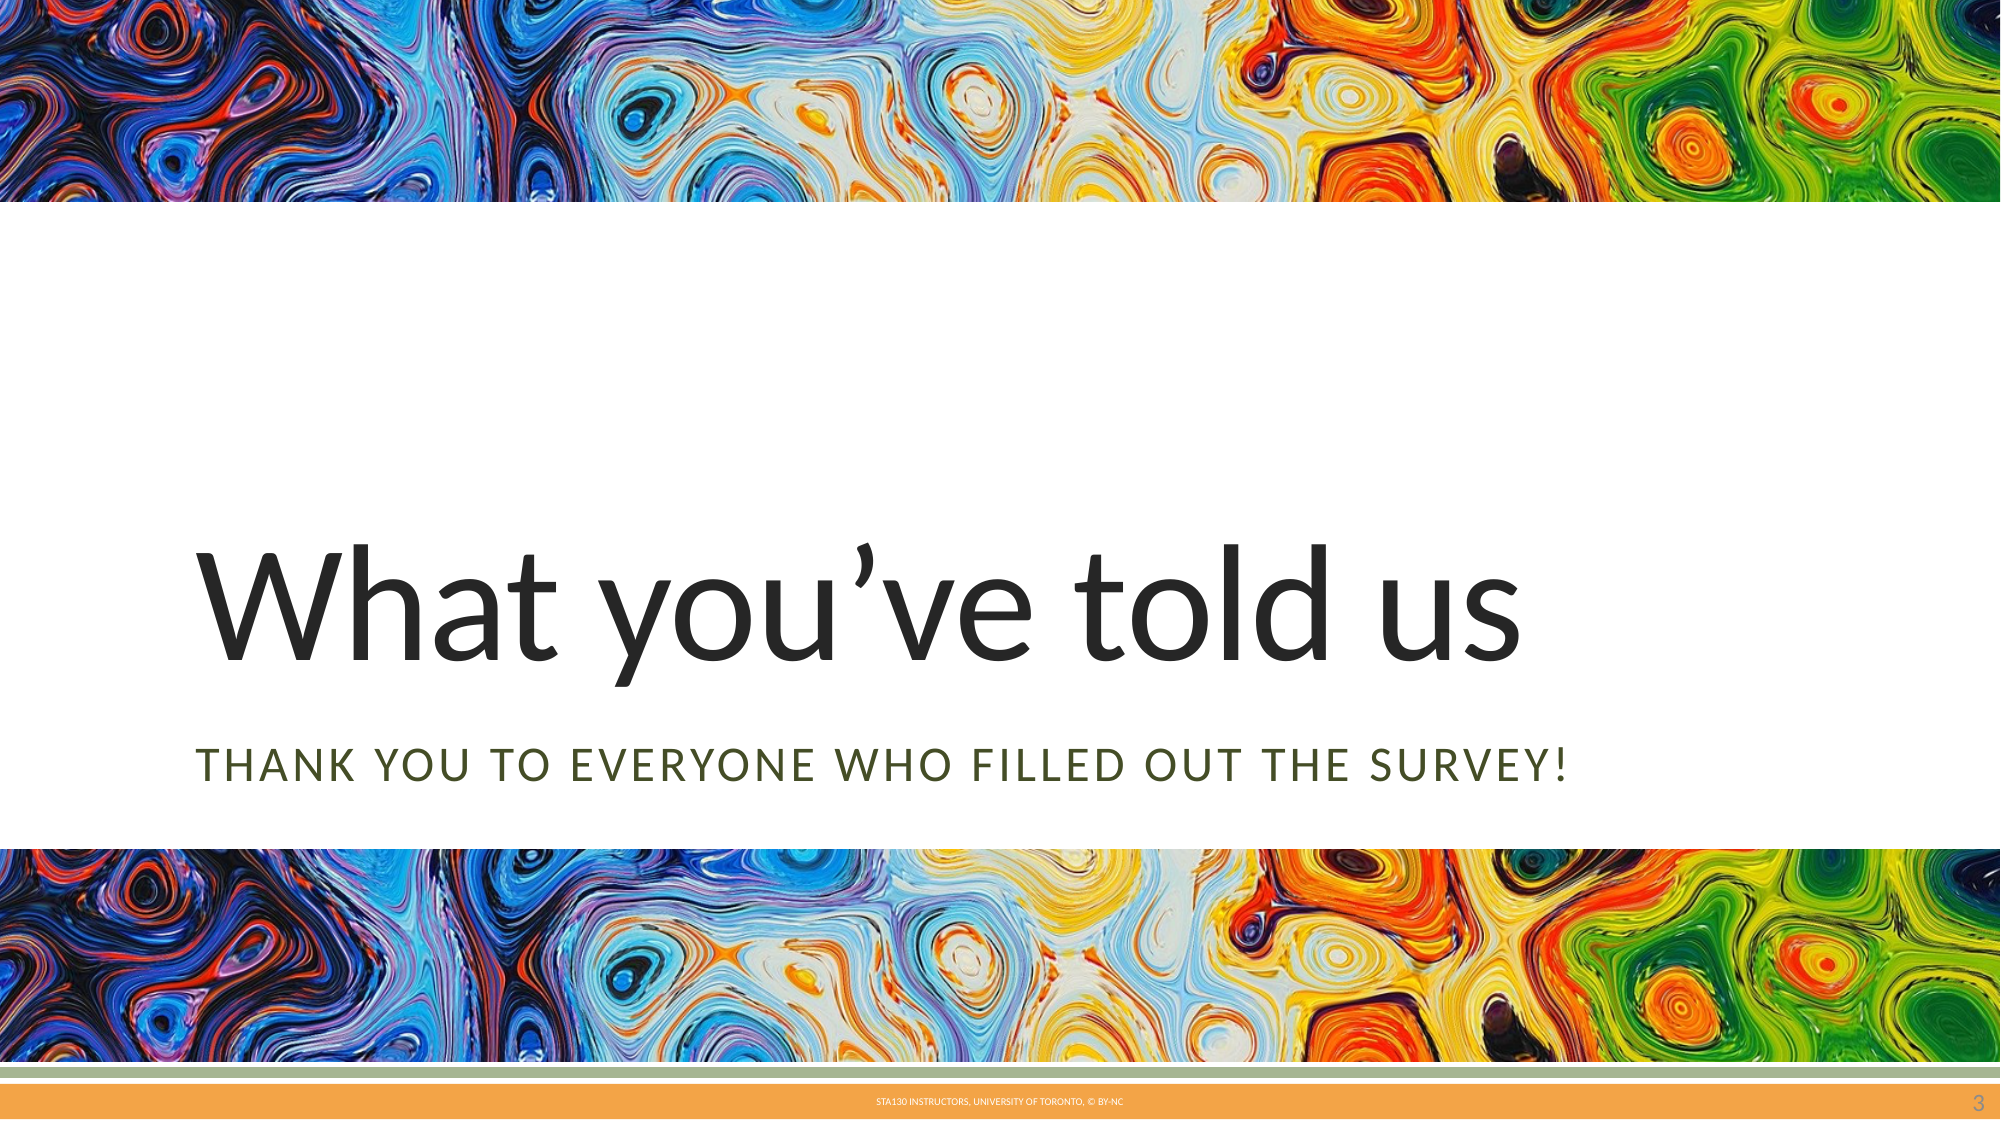

# What you’ve told us
Thank you to everyone who filled out the survey!
3
STA130 Instructors, University of Toronto, © BY-NC